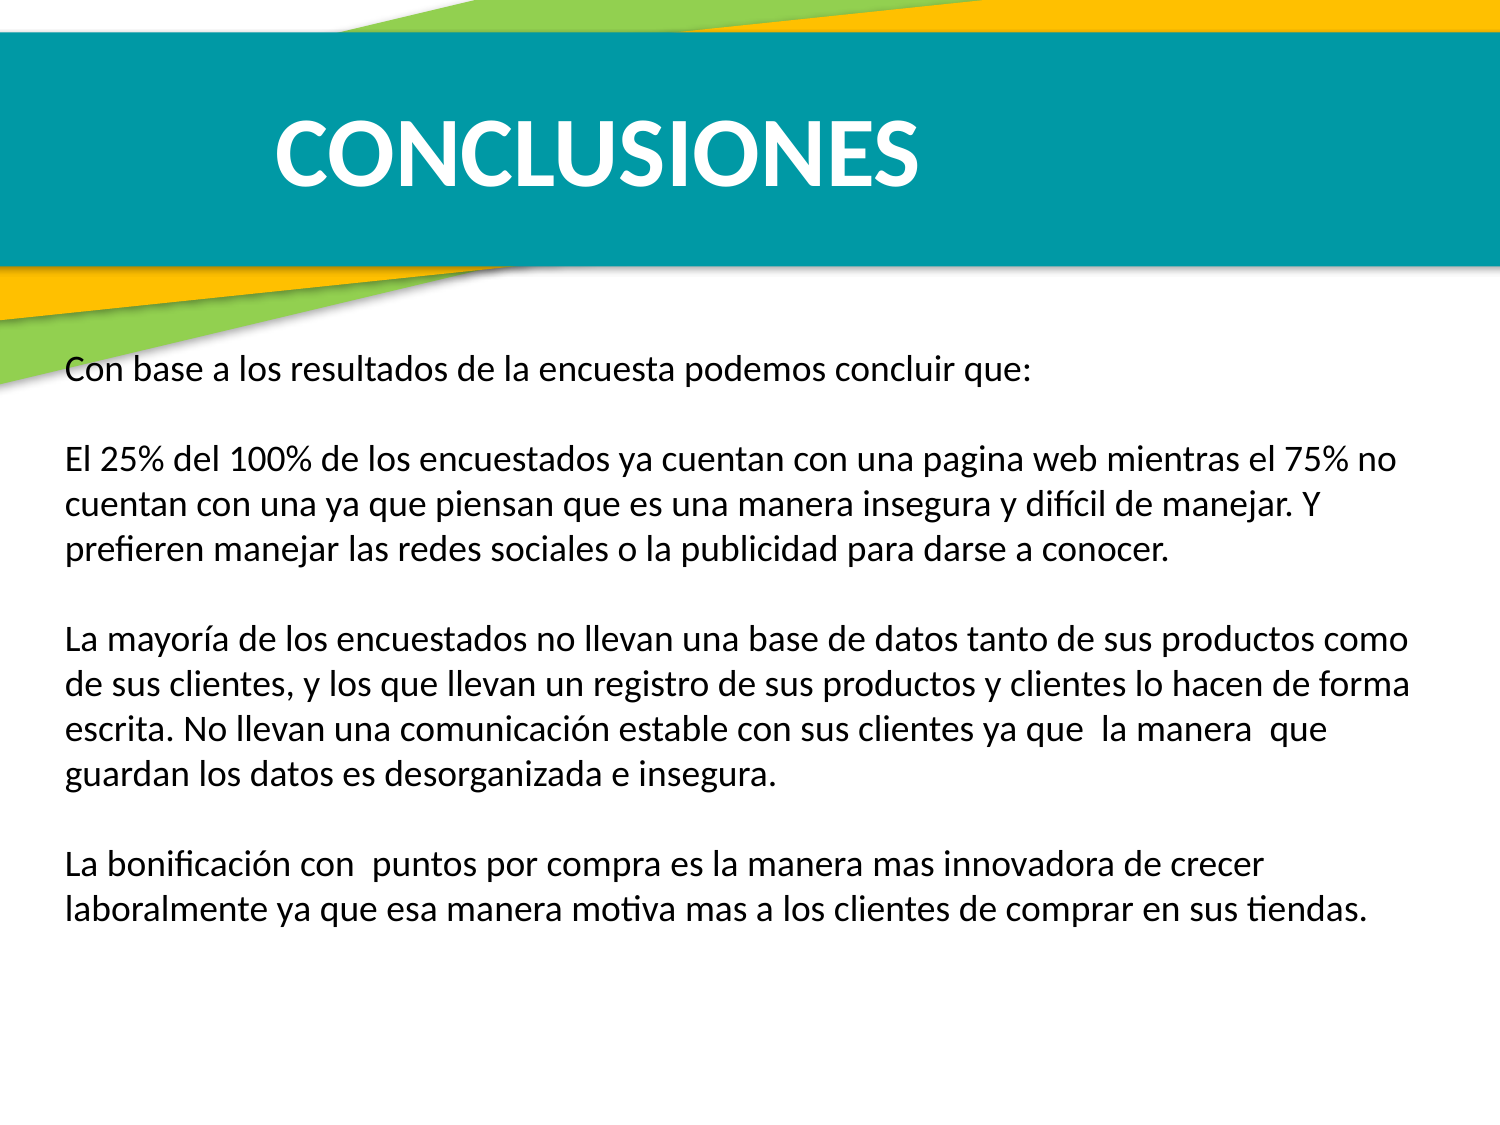

CONCLUSIONES

Con base a los resultados de la encuesta podemos concluir que:

El 25% del 100% de los encuestados ya cuentan con una pagina web mientras el 75% no cuentan con una ya que piensan que es una manera insegura y difícil de manejar. Y prefieren manejar las redes sociales o la publicidad para darse a conocer.

La mayoría de los encuestados no llevan una base de datos tanto de sus productos como de sus clientes, y los que llevan un registro de sus productos y clientes lo hacen de forma escrita. No llevan una comunicación estable con sus clientes ya que  la manera  que guardan los datos es desorganizada e insegura.

La bonificación con  puntos por compra es la manera mas innovadora de crecer laboralmente ya que esa manera motiva mas a los clientes de comprar en sus tiendas.